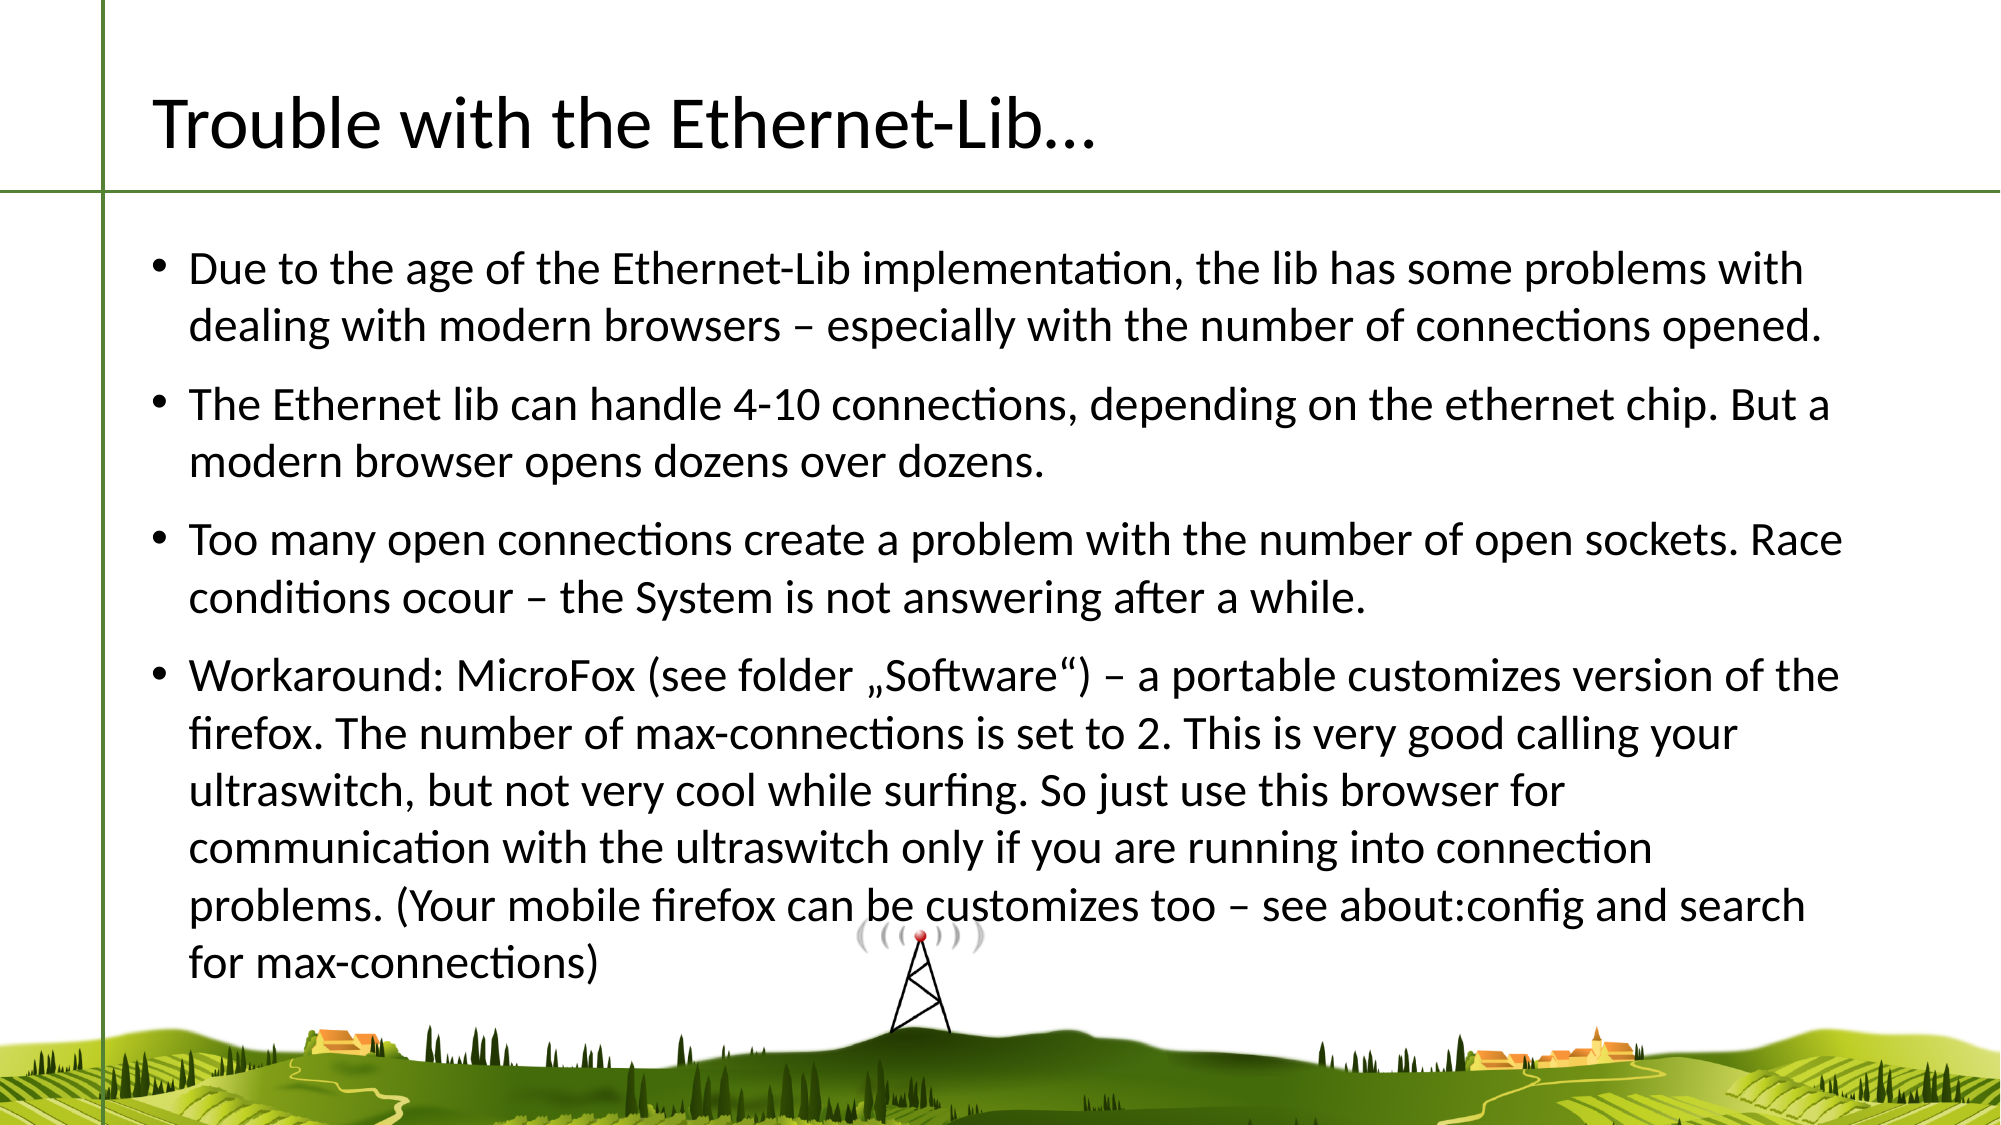

# Trouble with the Ethernet-Lib…
Due to the age of the Ethernet-Lib implementation, the lib has some problems with dealing with modern browsers – especially with the number of connections opened.
The Ethernet lib can handle 4-10 connections, depending on the ethernet chip. But a modern browser opens dozens over dozens.
Too many open connections create a problem with the number of open sockets. Race conditions ocour – the System is not answering after a while.
Workaround: MicroFox (see folder „Software“) – a portable customizes version of the firefox. The number of max-connections is set to 2. This is very good calling your ultraswitch, but not very cool while surfing. So just use this browser for communication with the ultraswitch only if you are running into connection problems. (Your mobile firefox can be customizes too – see about:config and search for max-connections)